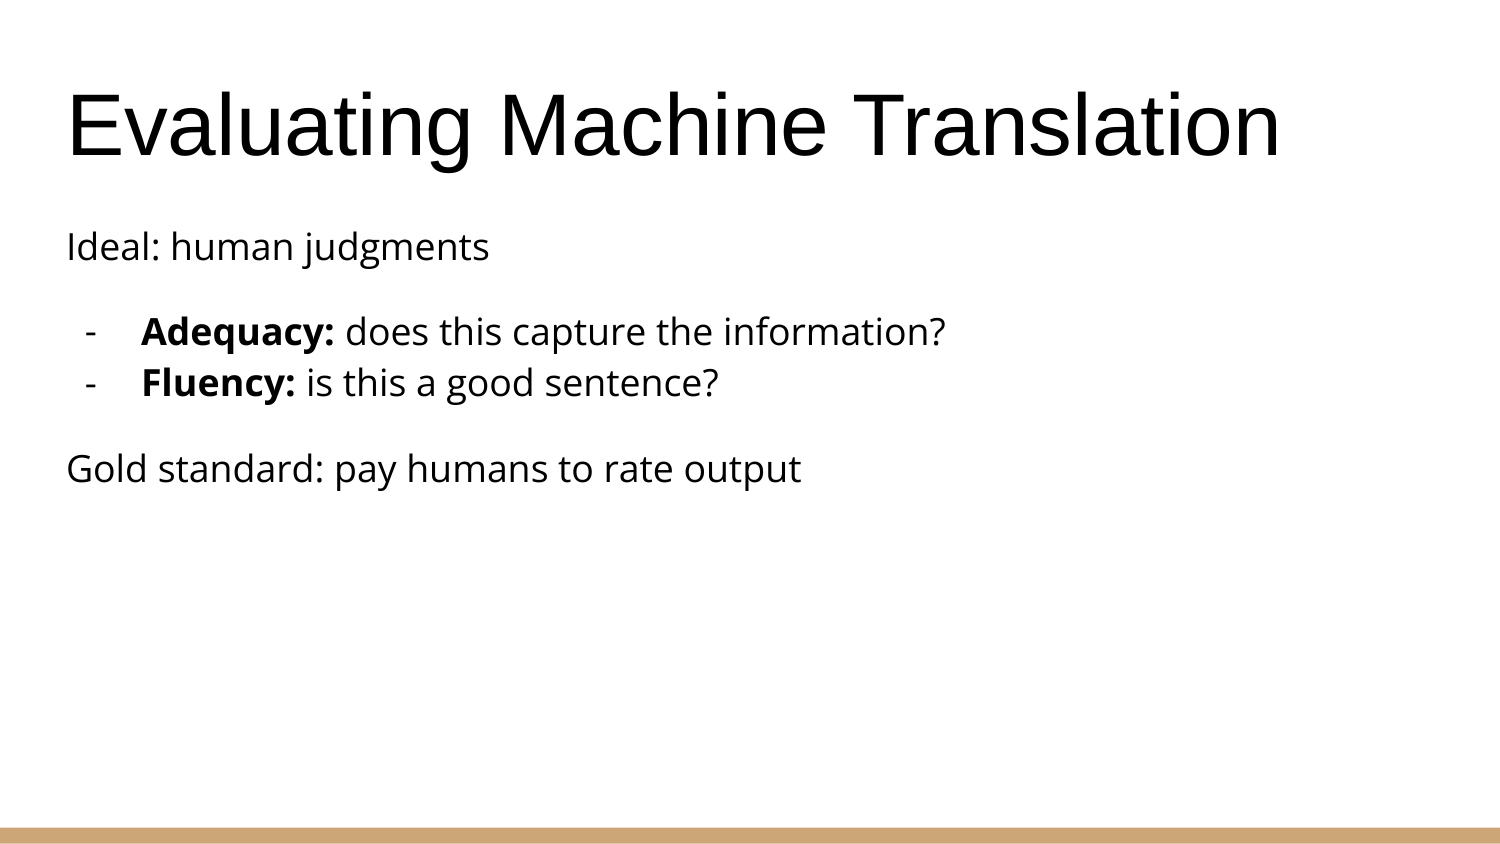

# Evaluating Machine Translation
Ideal: human judgments
Adequacy: does this capture the information?
Fluency: is this a good sentence?
Gold standard: pay humans to rate output